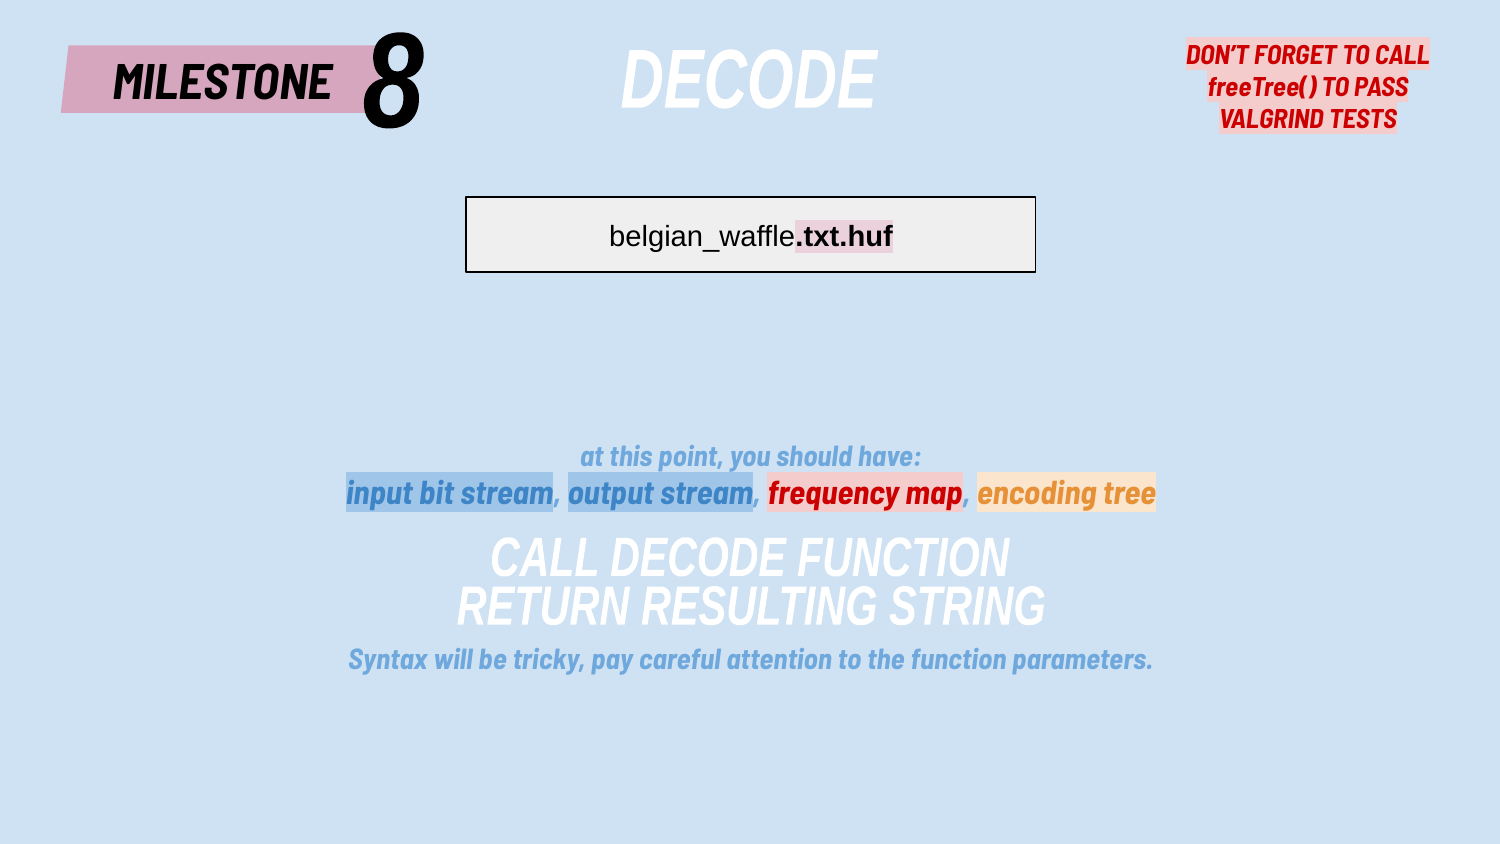

DON’T FORGET TO CALL freeTree() TO PASS VALGRIND TESTS
8
MILESTONE
DECODE
belgian_waffle.txt.huf
at this point, you should have:
input bit stream, output stream, frequency map, encoding tree
CALL DECODE FUNCTION
RETURN RESULTING STRING
Syntax will be tricky, pay careful attention to the function parameters.